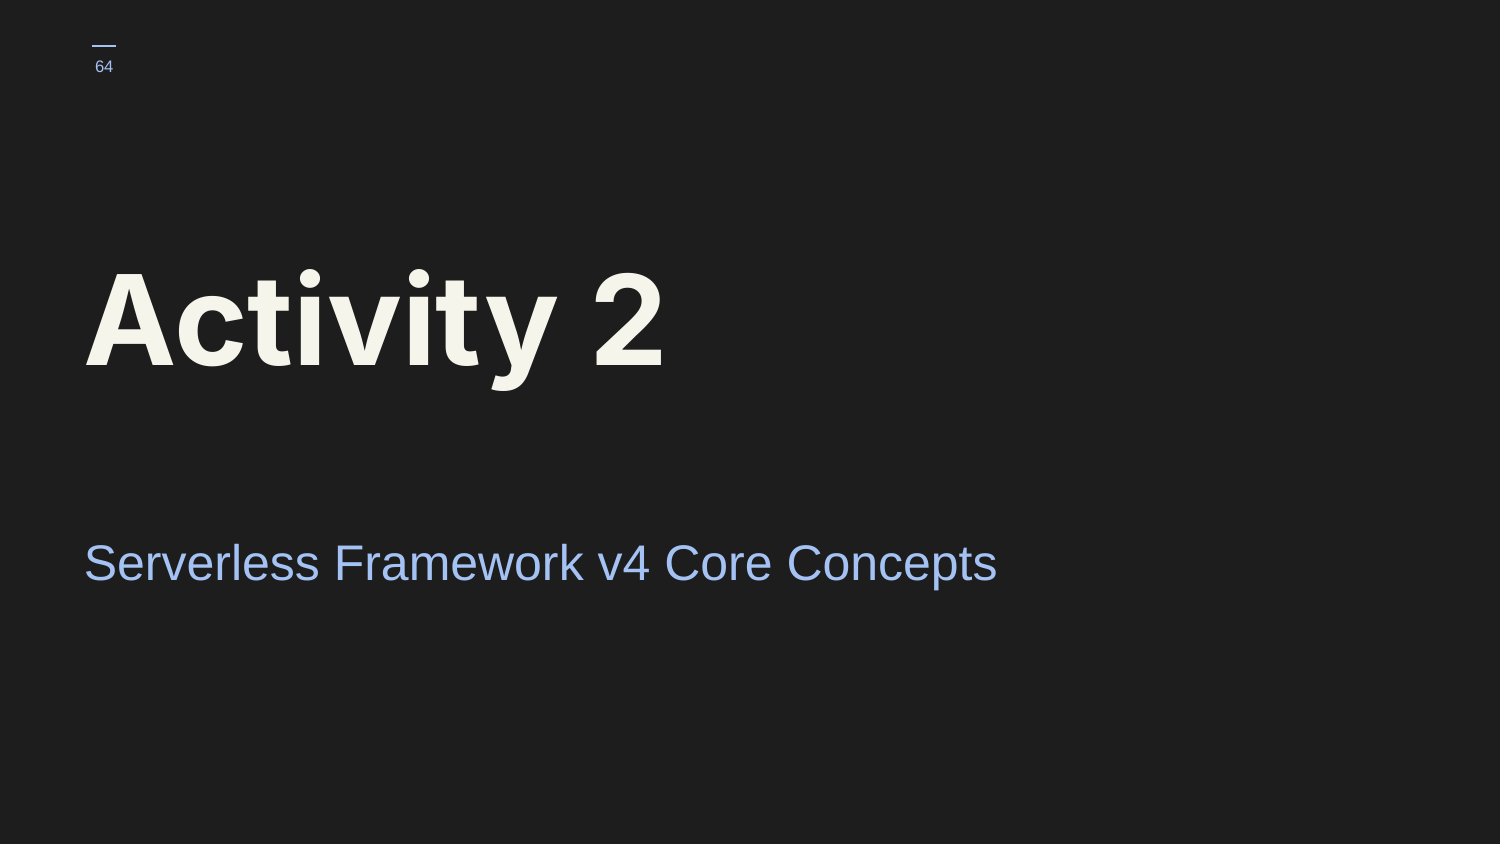

64
# Activity 2
Serverless Framework v4 Core Concepts